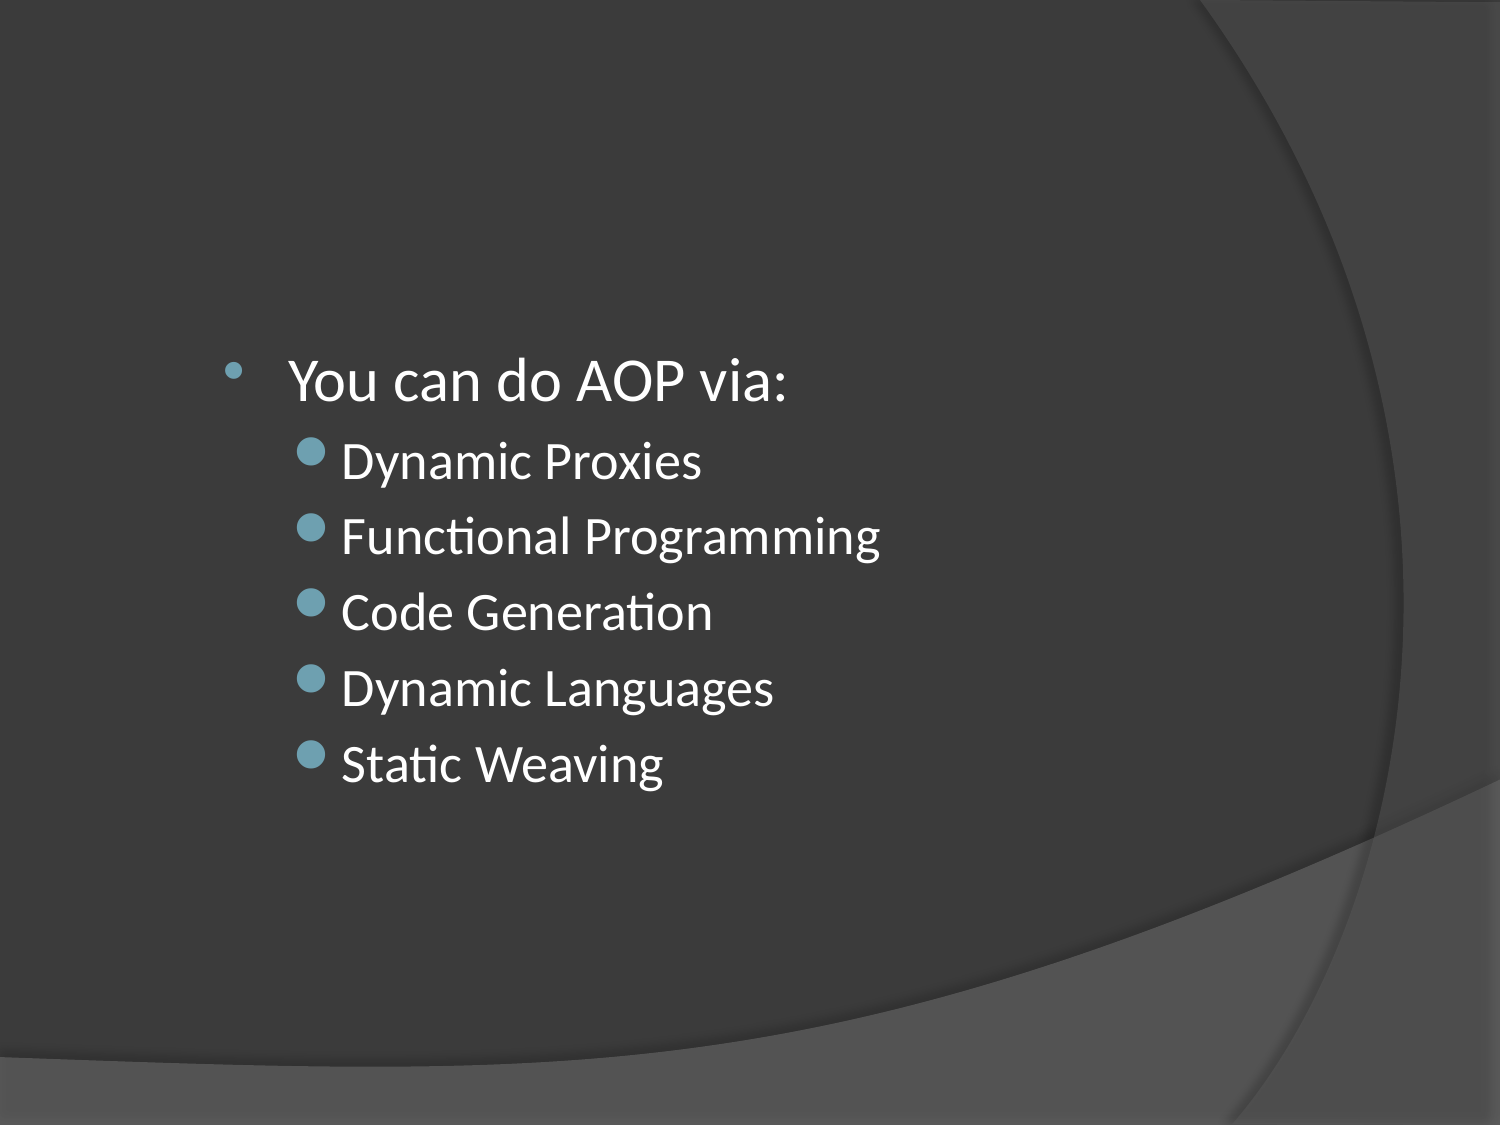

You can do AOP via:
Dynamic Proxies
Functional Programming
Code Generation
Dynamic Languages
Static Weaving